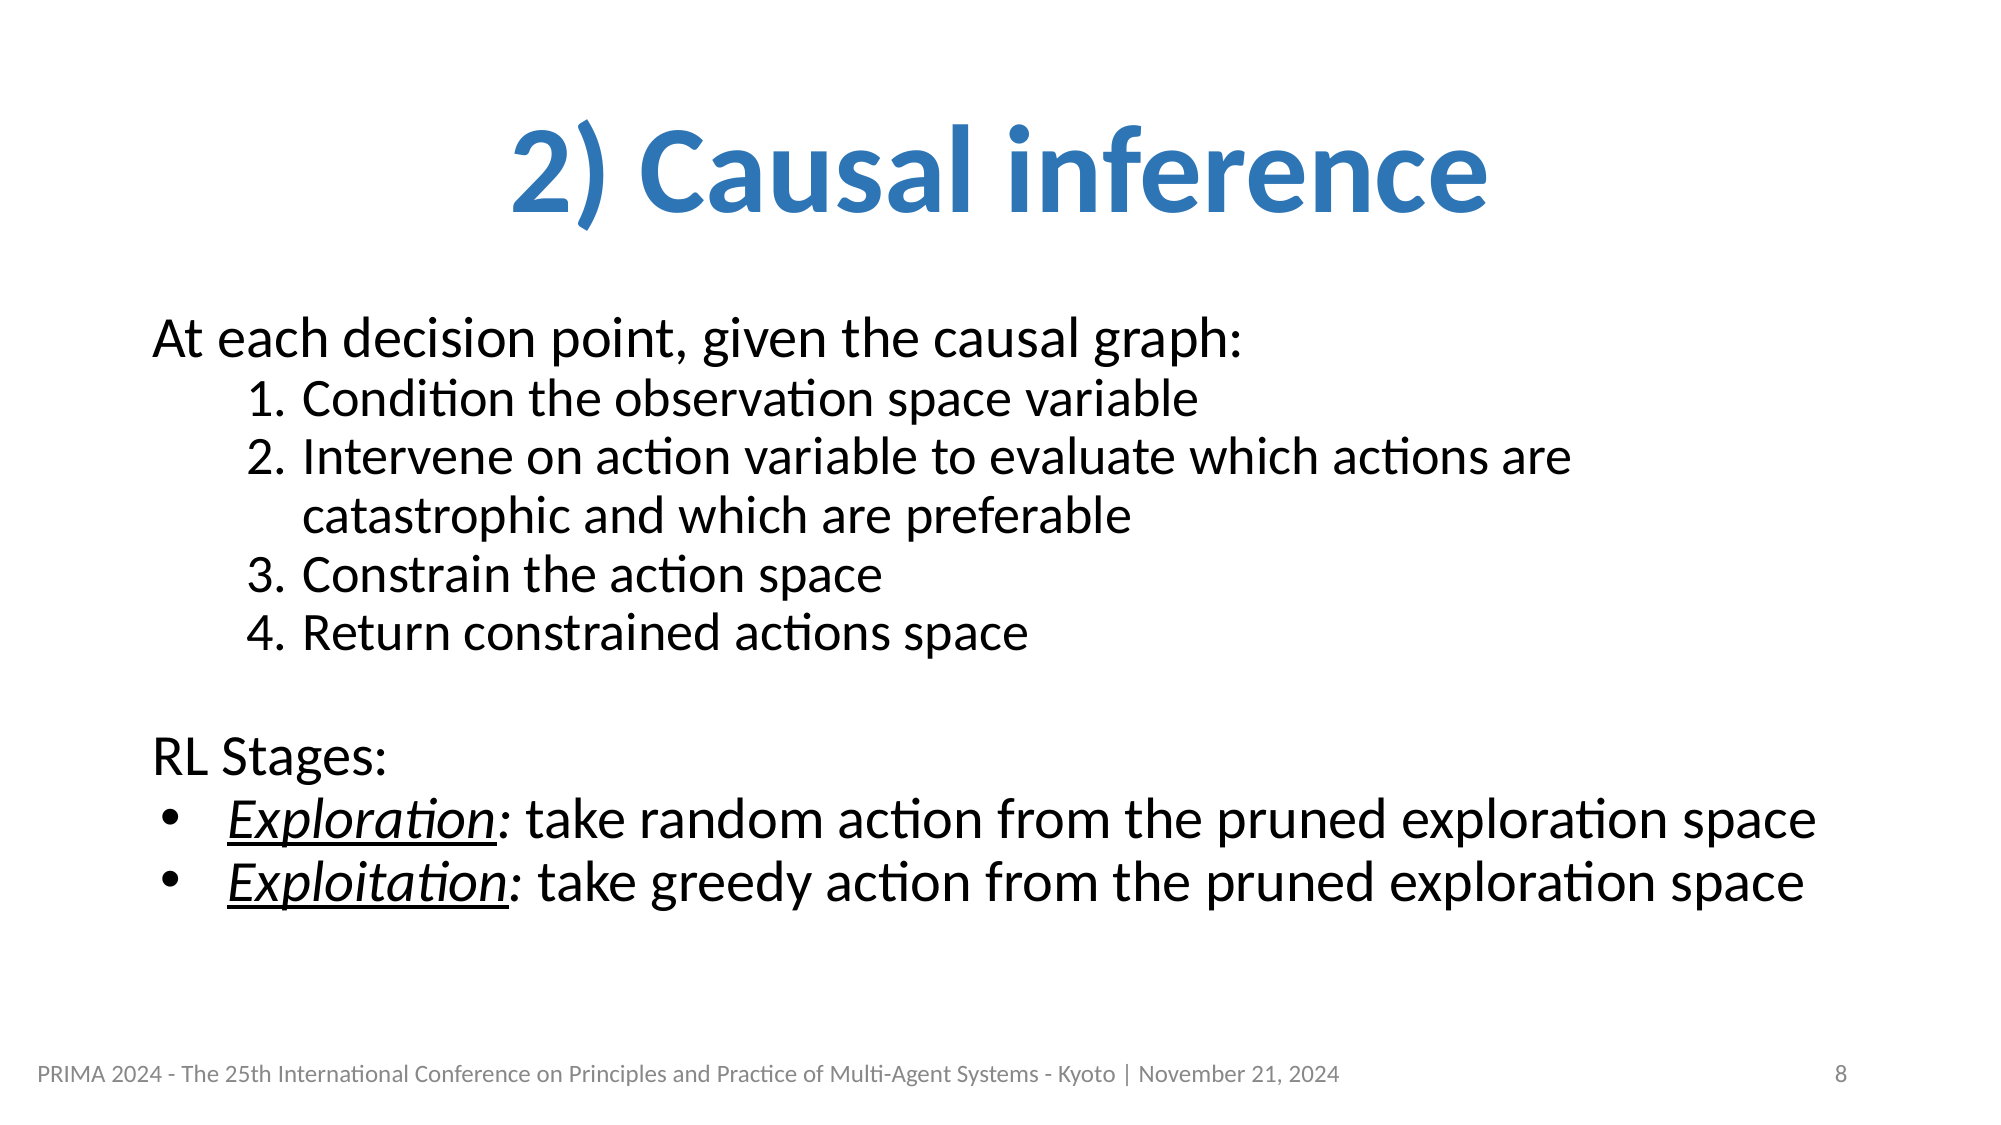

# 2) Causal inference
At each decision point, given the causal graph:
Condition the observation space variable
Intervene on action variable to evaluate which actions are catastrophic and which are preferable
Constrain the action space
Return constrained actions space

RL Stages:
Exploration: take random action from the pruned exploration space
Exploitation: take greedy action from the pruned exploration space
PRIMA 2024 - The 25th International Conference on Principles and Practice of Multi-Agent Systems - Kyoto | November 21, 2024
8